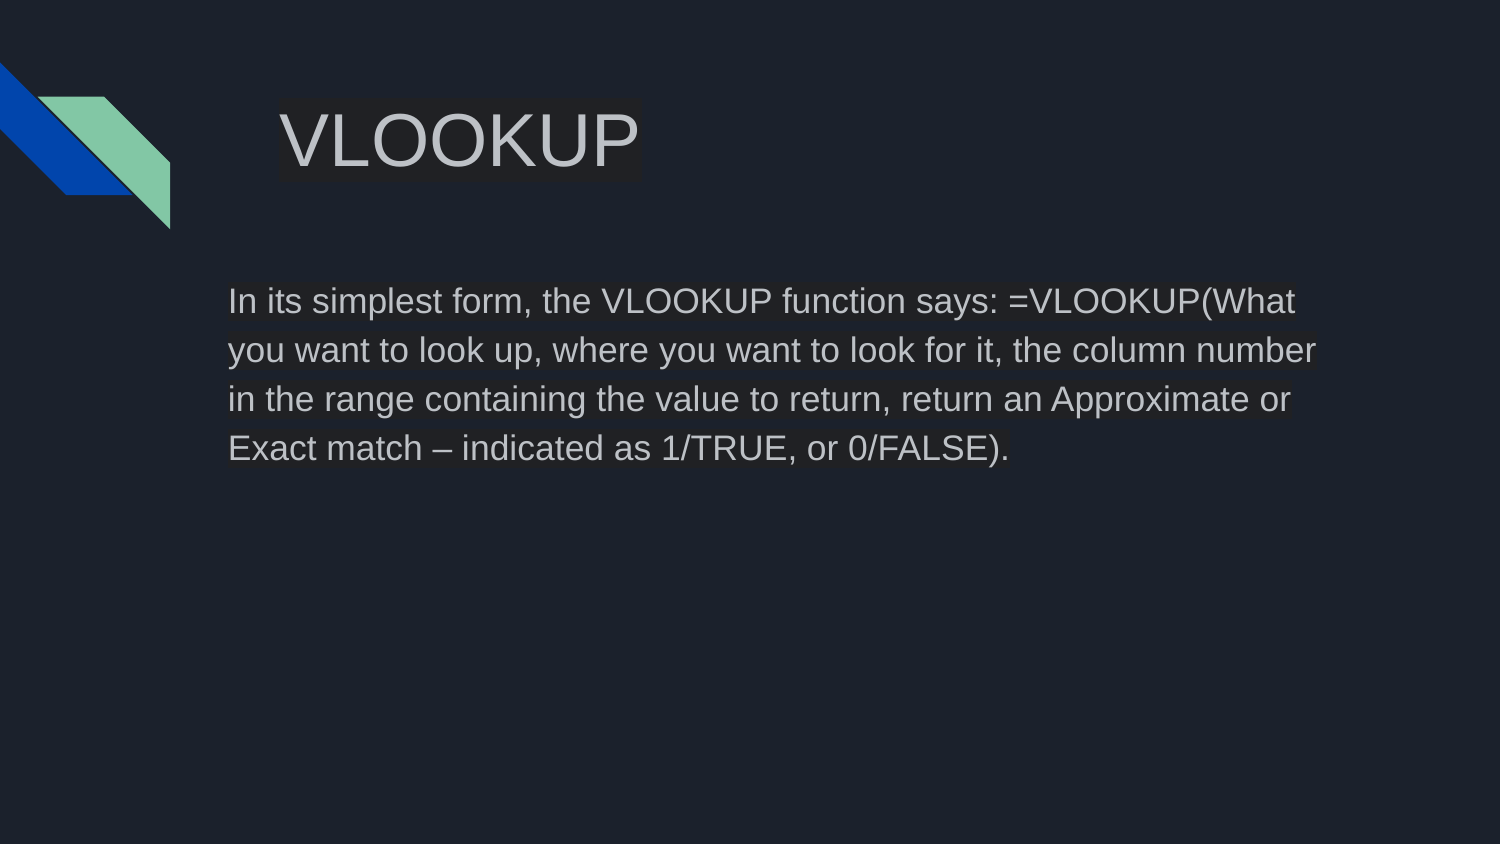

VLOOKUP
In its simplest form, the VLOOKUP function says: =VLOOKUP(What you want to look up, where you want to look for it, the column number in the range containing the value to return, return an Approximate or Exact match – indicated as 1/TRUE, or 0/FALSE).